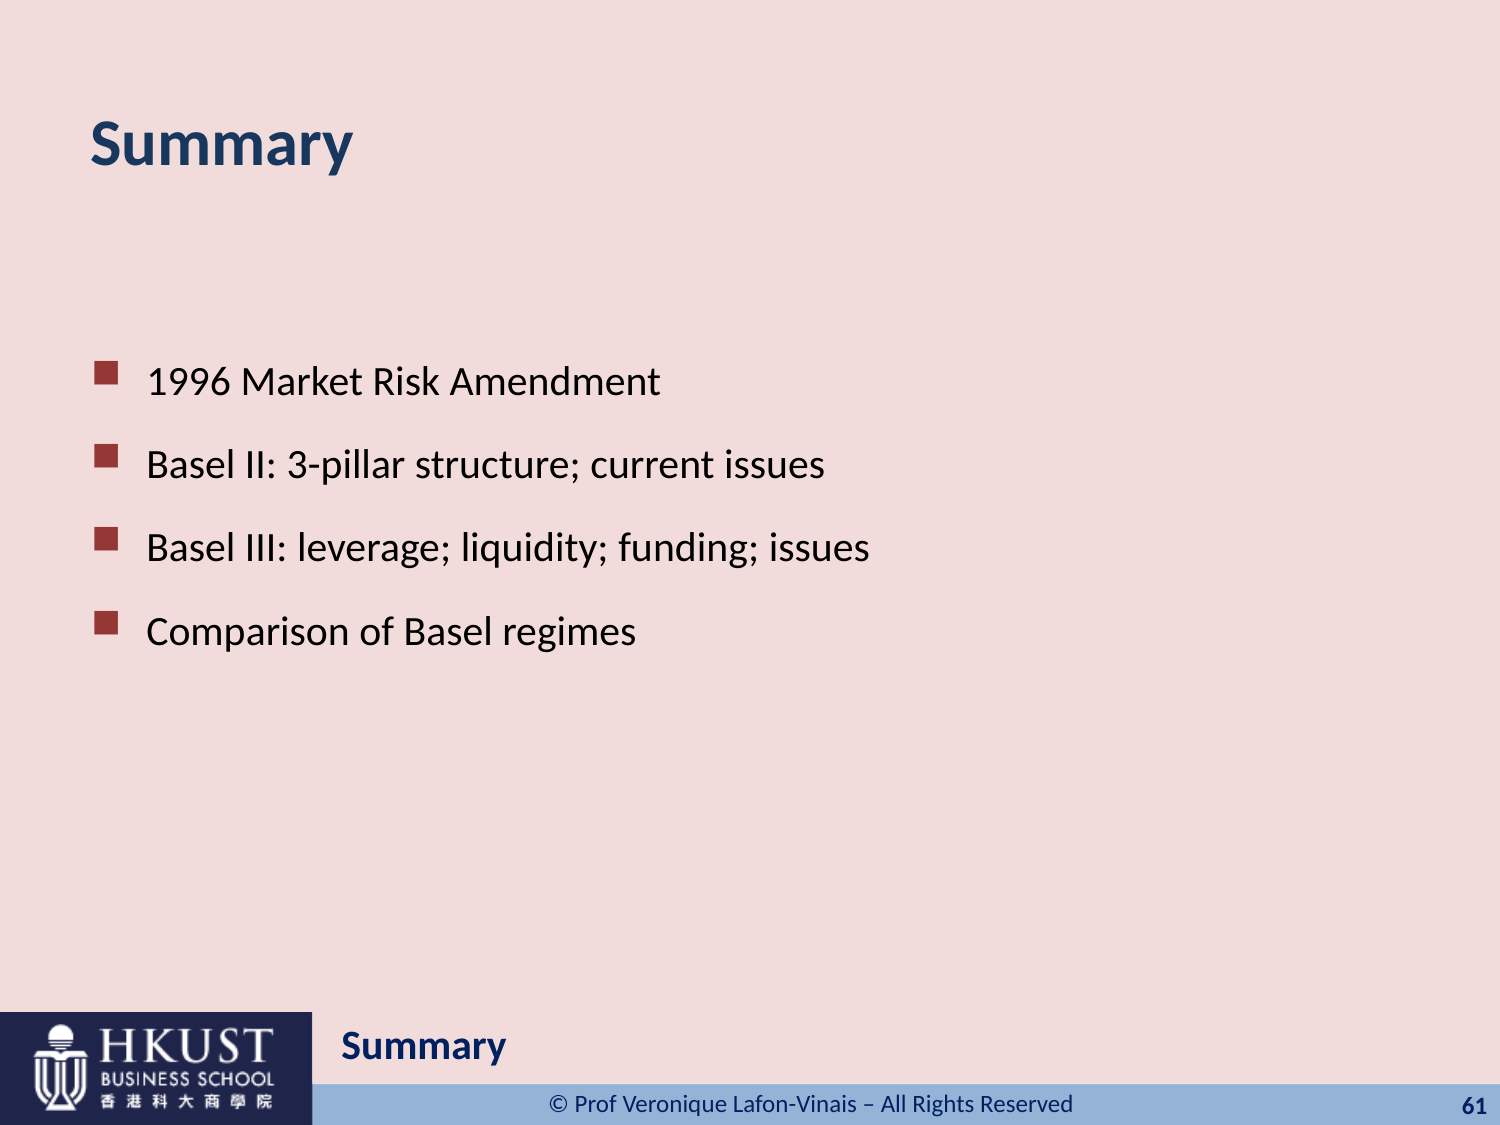

# Summary

1996 Market Risk Amendment
Basel II: 3-pillar structure; current issues
Basel III: leverage; liquidity; funding; issues
Comparison of Basel regimes
Summary
61